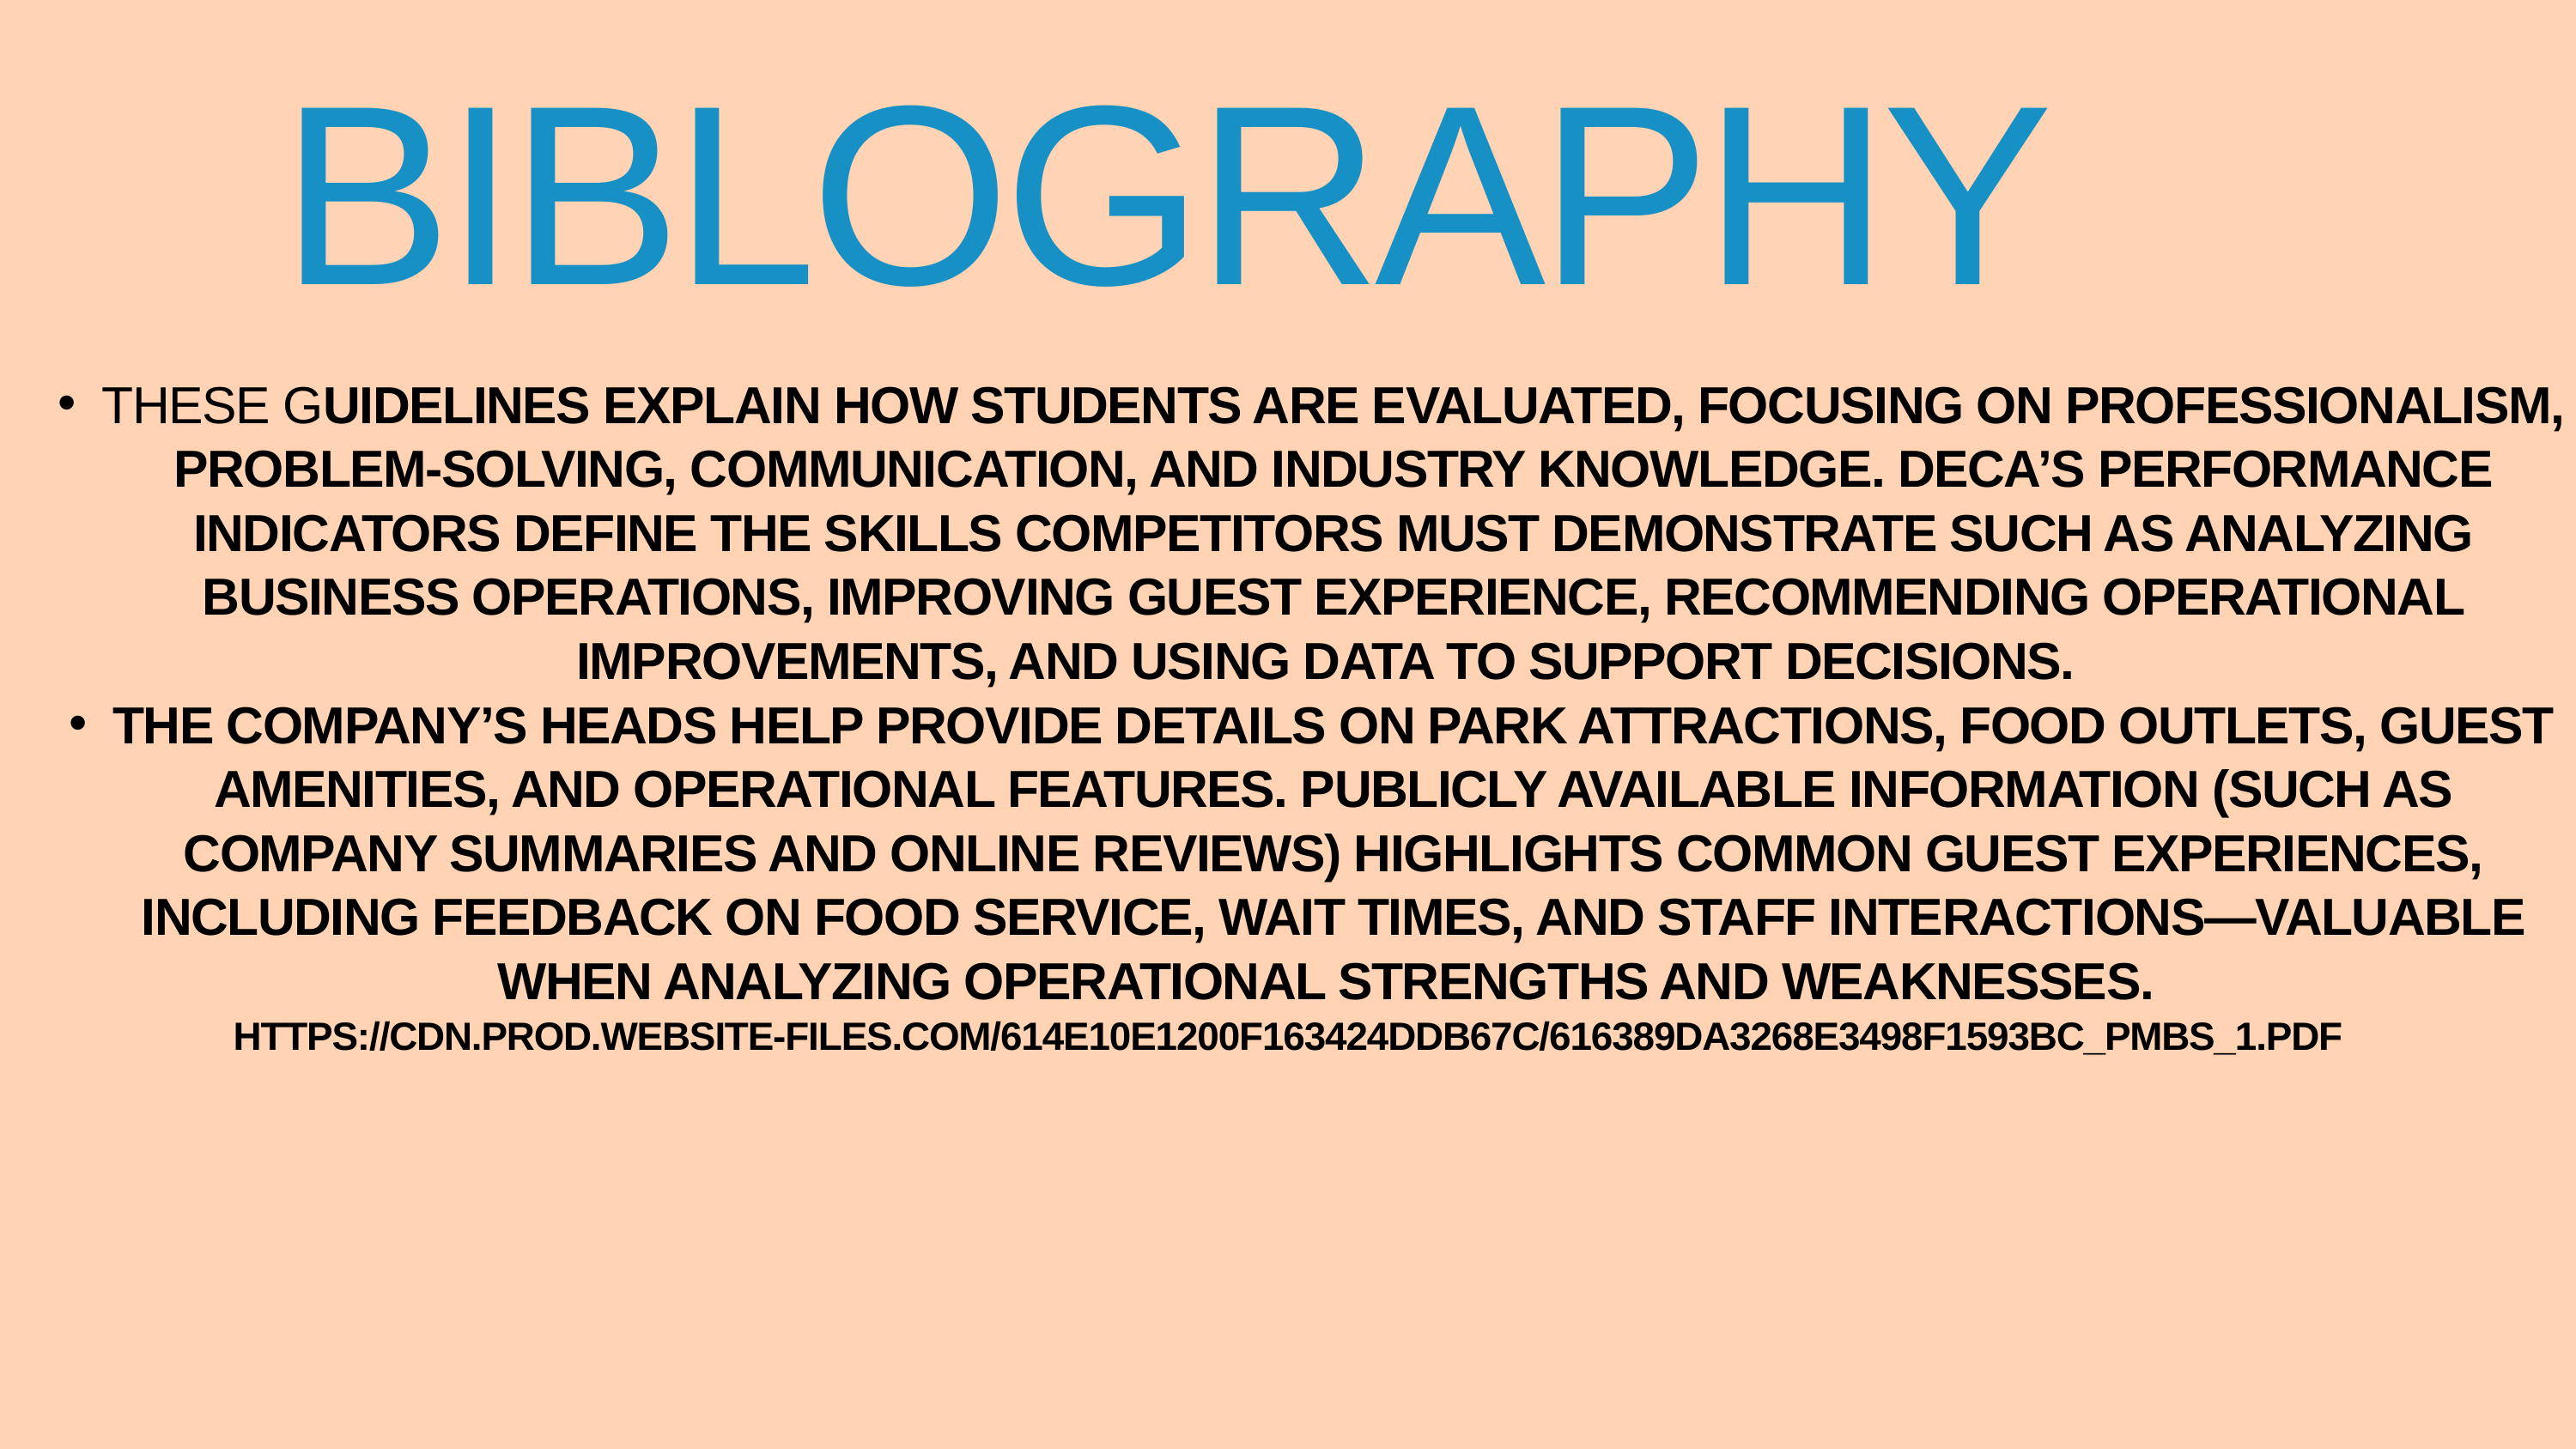

BIBLOGRAPHY
THESE GUIDELINES EXPLAIN HOW STUDENTS ARE EVALUATED, FOCUSING ON PROFESSIONALISM, PROBLEM-SOLVING, COMMUNICATION, AND INDUSTRY KNOWLEDGE. DECA’S PERFORMANCE INDICATORS DEFINE THE SKILLS COMPETITORS MUST DEMONSTRATE SUCH AS ANALYZING BUSINESS OPERATIONS, IMPROVING GUEST EXPERIENCE, RECOMMENDING OPERATIONAL IMPROVEMENTS, AND USING DATA TO SUPPORT DECISIONS.
THE COMPANY’S HEADS HELP PROVIDE DETAILS ON PARK ATTRACTIONS, FOOD OUTLETS, GUEST AMENITIES, AND OPERATIONAL FEATURES. PUBLICLY AVAILABLE INFORMATION (SUCH AS COMPANY SUMMARIES AND ONLINE REVIEWS) HIGHLIGHTS COMMON GUEST EXPERIENCES, INCLUDING FEEDBACK ON FOOD SERVICE, WAIT TIMES, AND STAFF INTERACTIONS—VALUABLE WHEN ANALYZING OPERATIONAL STRENGTHS AND WEAKNESSES.
HTTPS://CDN.PROD.WEBSITE-FILES.COM/614E10E1200F163424DDB67C/616389DA3268E3498F1593BC_PMBS_1.PDF